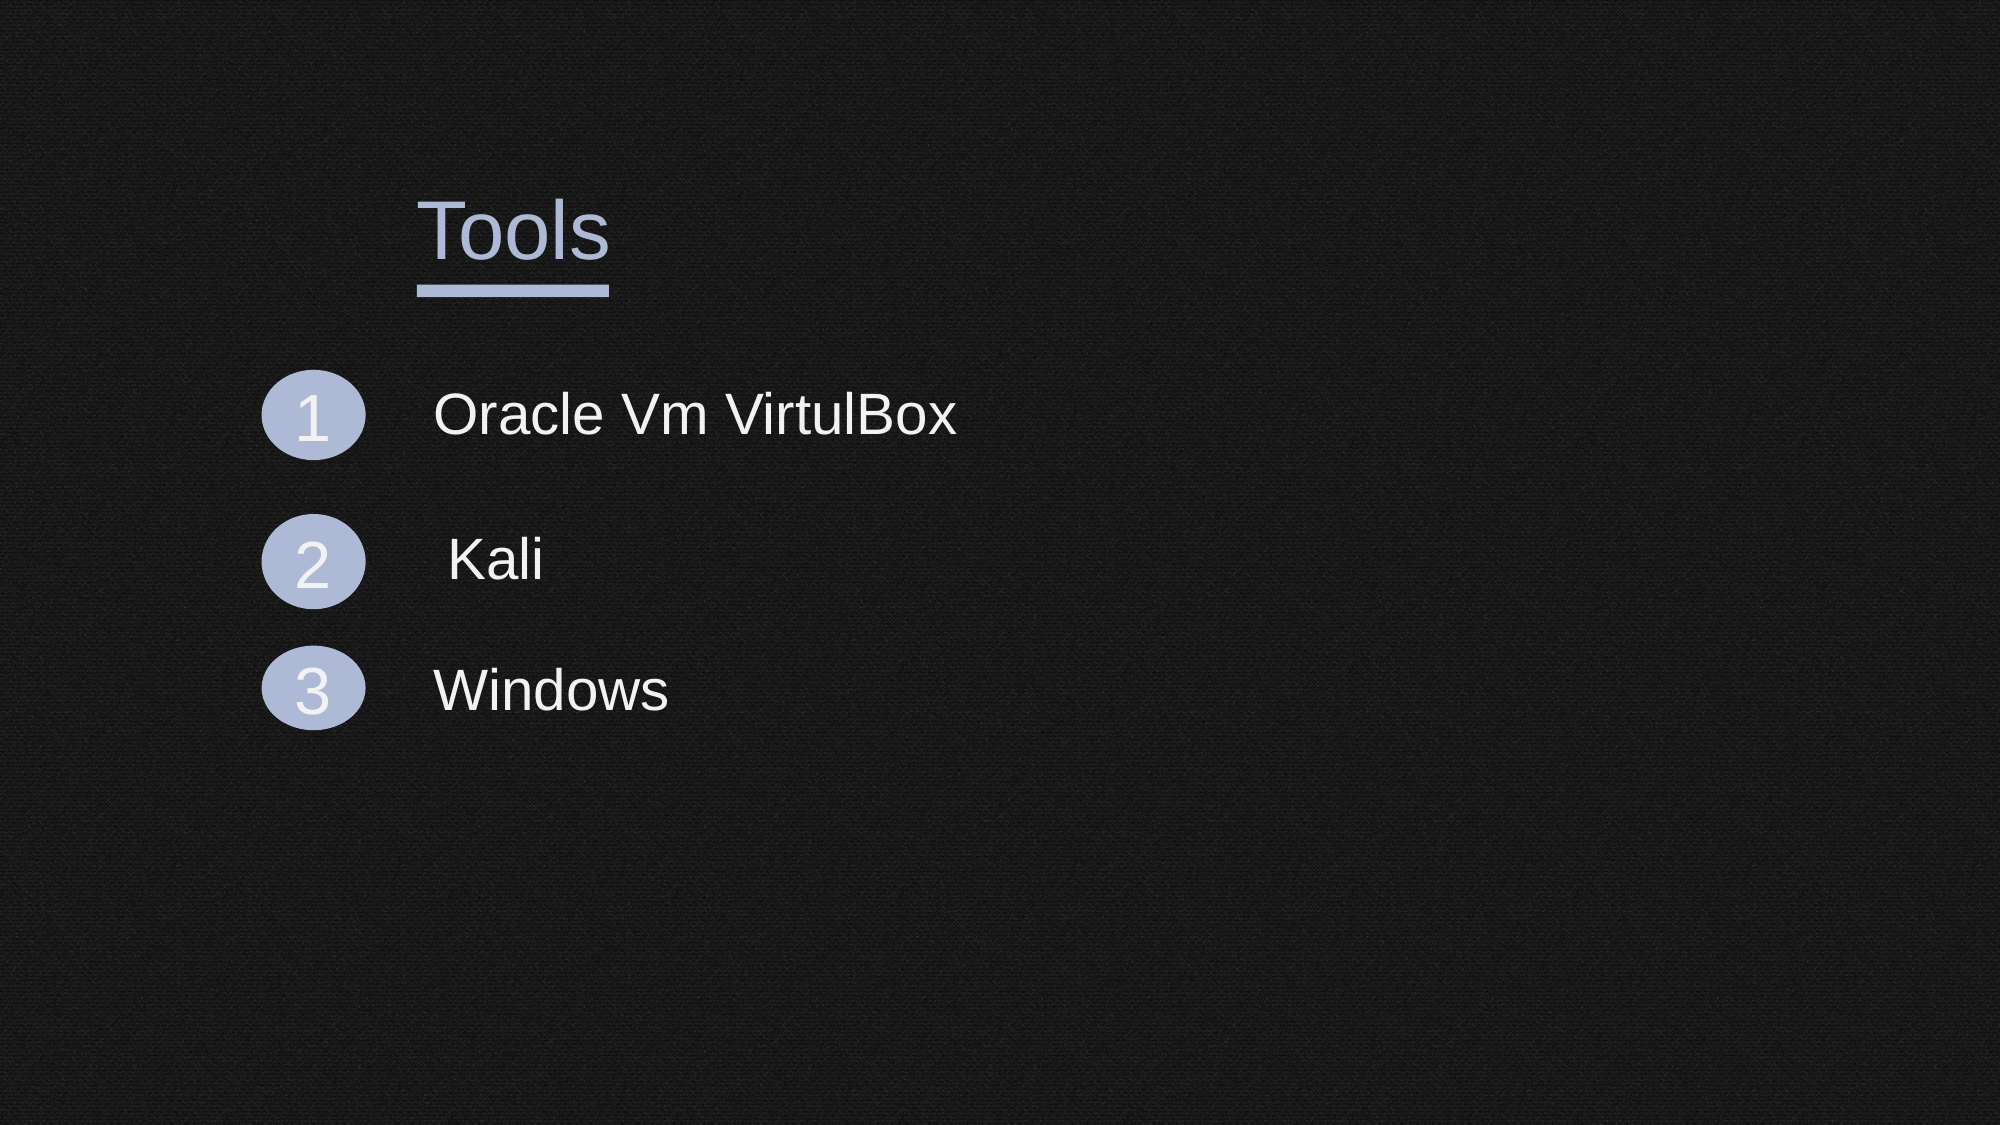

Tools

Oracle Vm VirtulBox

1
Kali

2
Windows
3